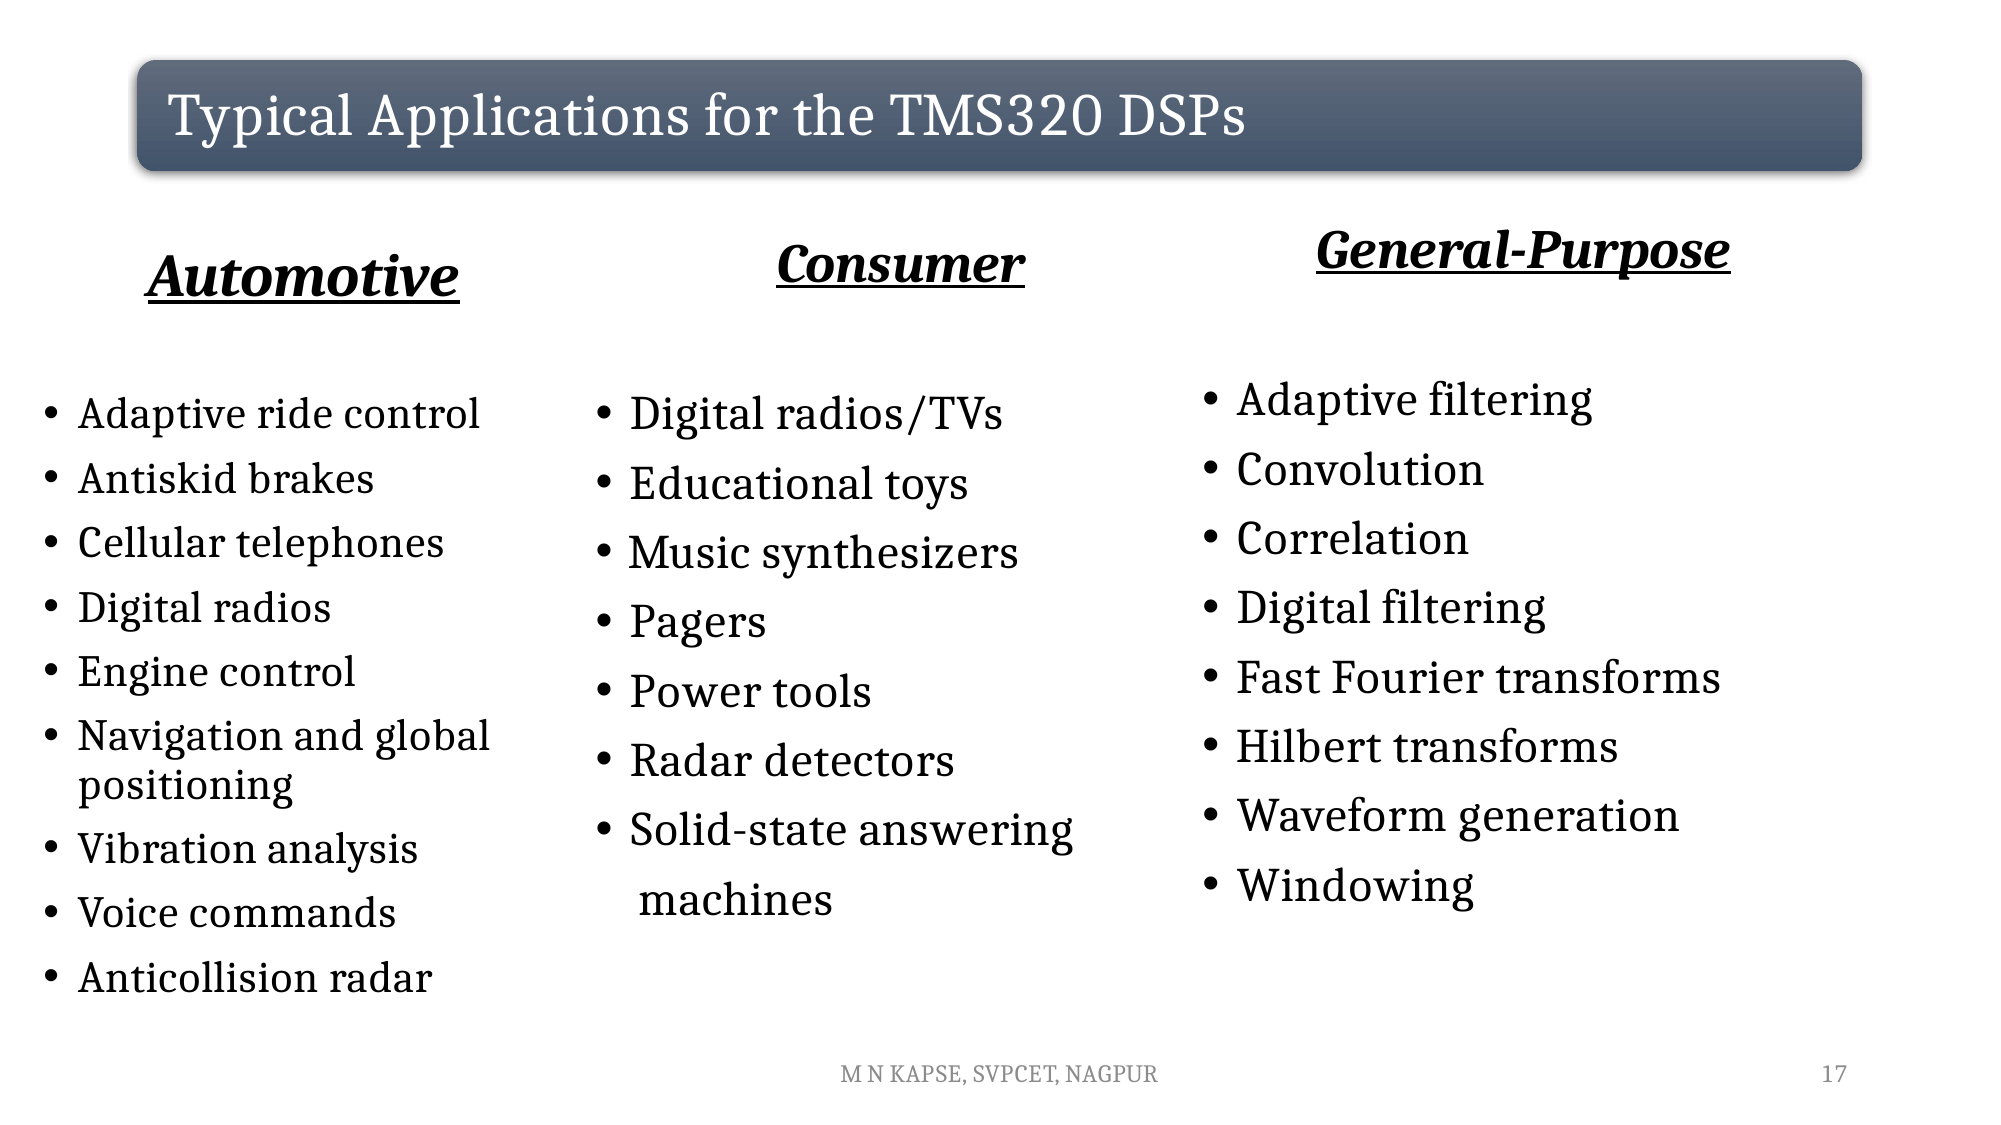

Typical Applications for the TMS320 DSPs
General-Purpose

Adaptive filtering
Convolution
Correlation
Digital filtering
Fast Fourier transforms
Hilbert transforms
Waveform generation
Windowing
Consumer

Digital radios/TVs
Educational toys
Music synthesizers
Pagers
Power tools
Radar detectors
Solid-state answering
    machines
Automotive

Adaptive ride control
Antiskid brakes
Cellular telephones
Digital radios
Engine control
Navigation and global positioning
Vibration analysis
Voice commands
Anticollision radar
M N KAPSE, SVPCET, NAGPUR
17